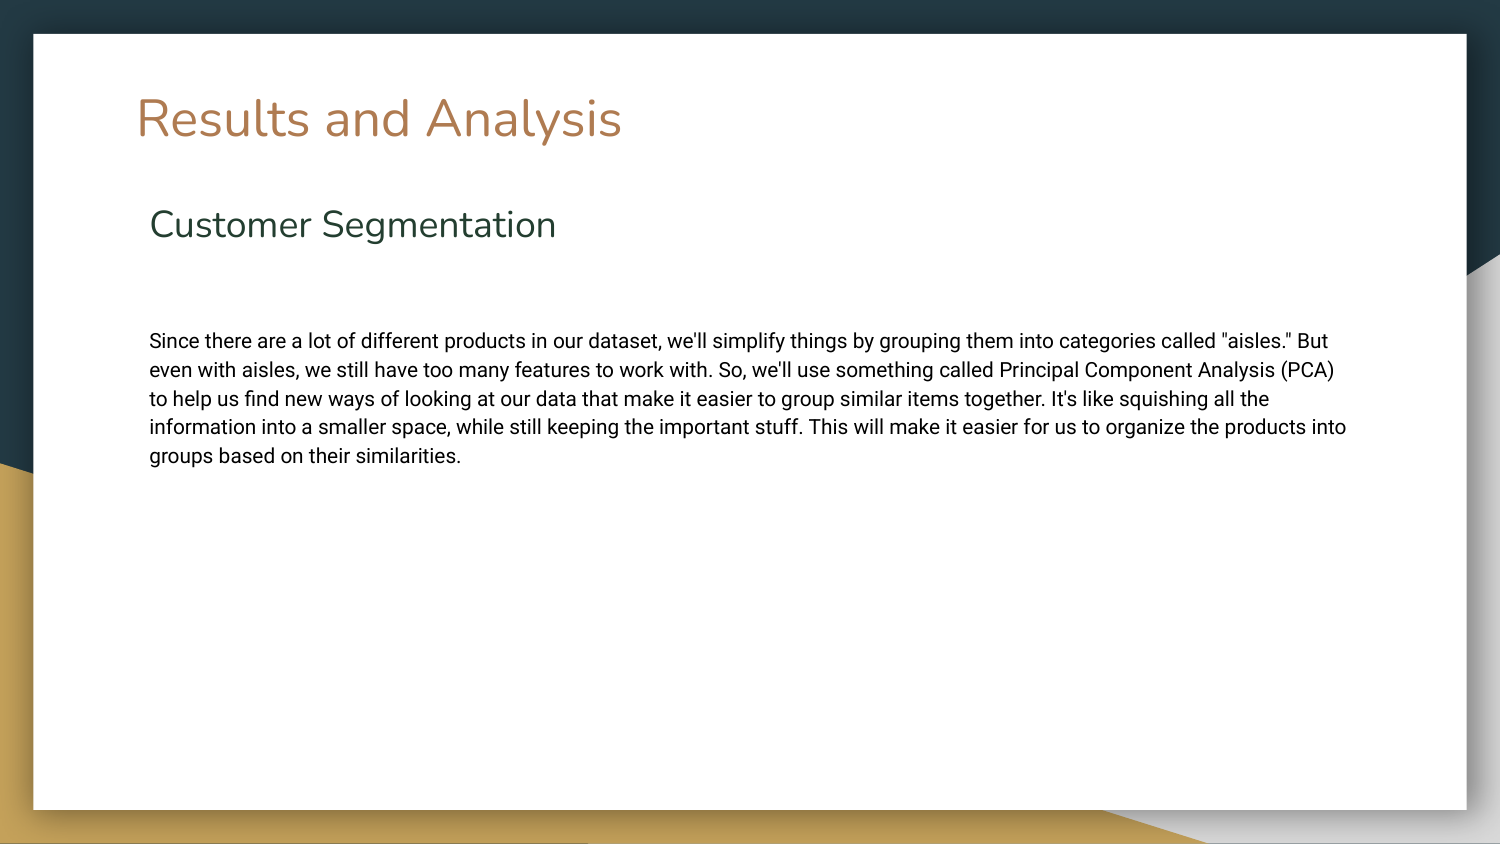

Results and Analysis
# Customer Segmentation
Since there are a lot of different products in our dataset, we'll simplify things by grouping them into categories called "aisles." But even with aisles, we still have too many features to work with. So, we'll use something called Principal Component Analysis (PCA) to help us find new ways of looking at our data that make it easier to group similar items together. It's like squishing all the information into a smaller space, while still keeping the important stuff. This will make it easier for us to organize the products into groups based on their similarities.